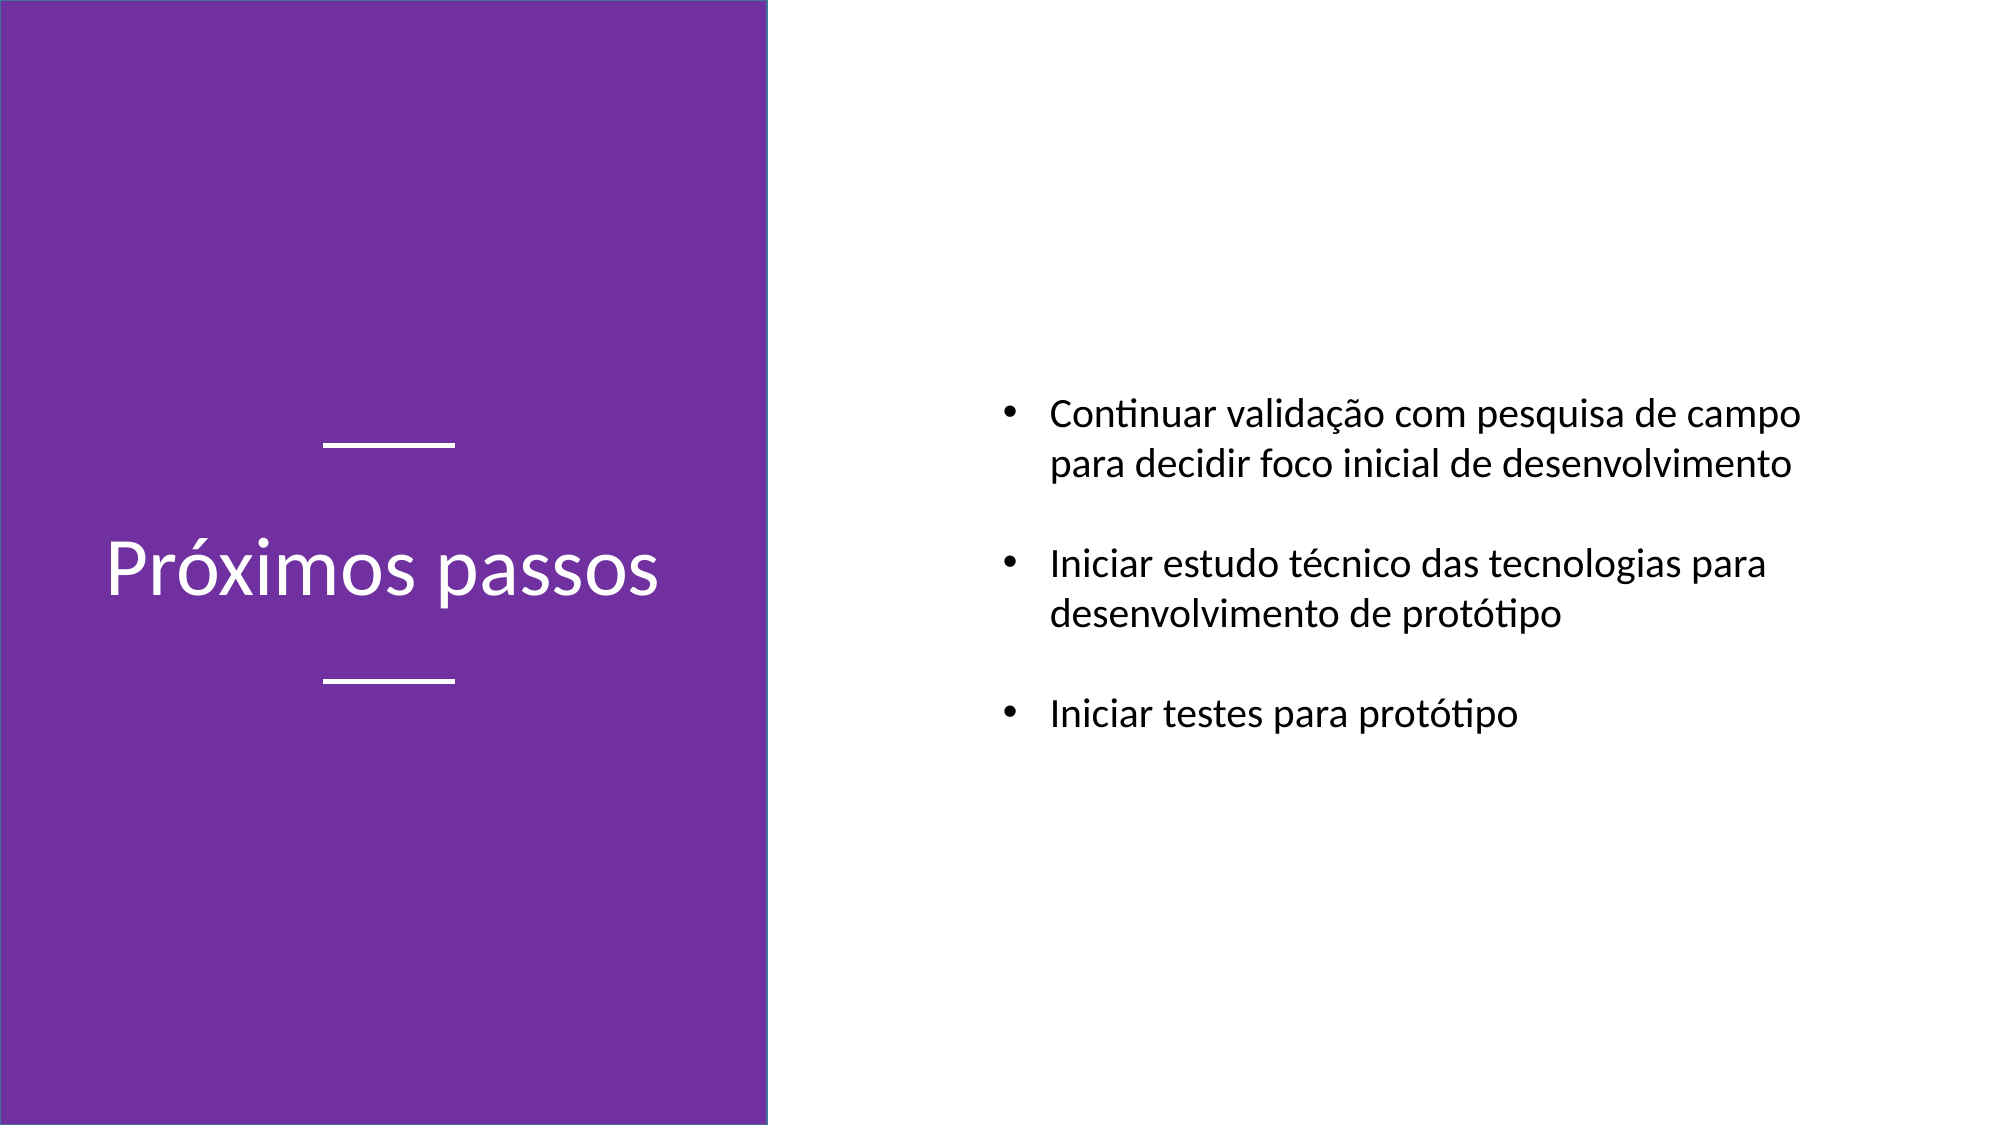

Próximos passos

Continuar validação com pesquisa de campo para decidir foco inicial de desenvolvimento

Iniciar estudo técnico das tecnologias para desenvolvimento de protótipo

Iniciar testes para protótipo